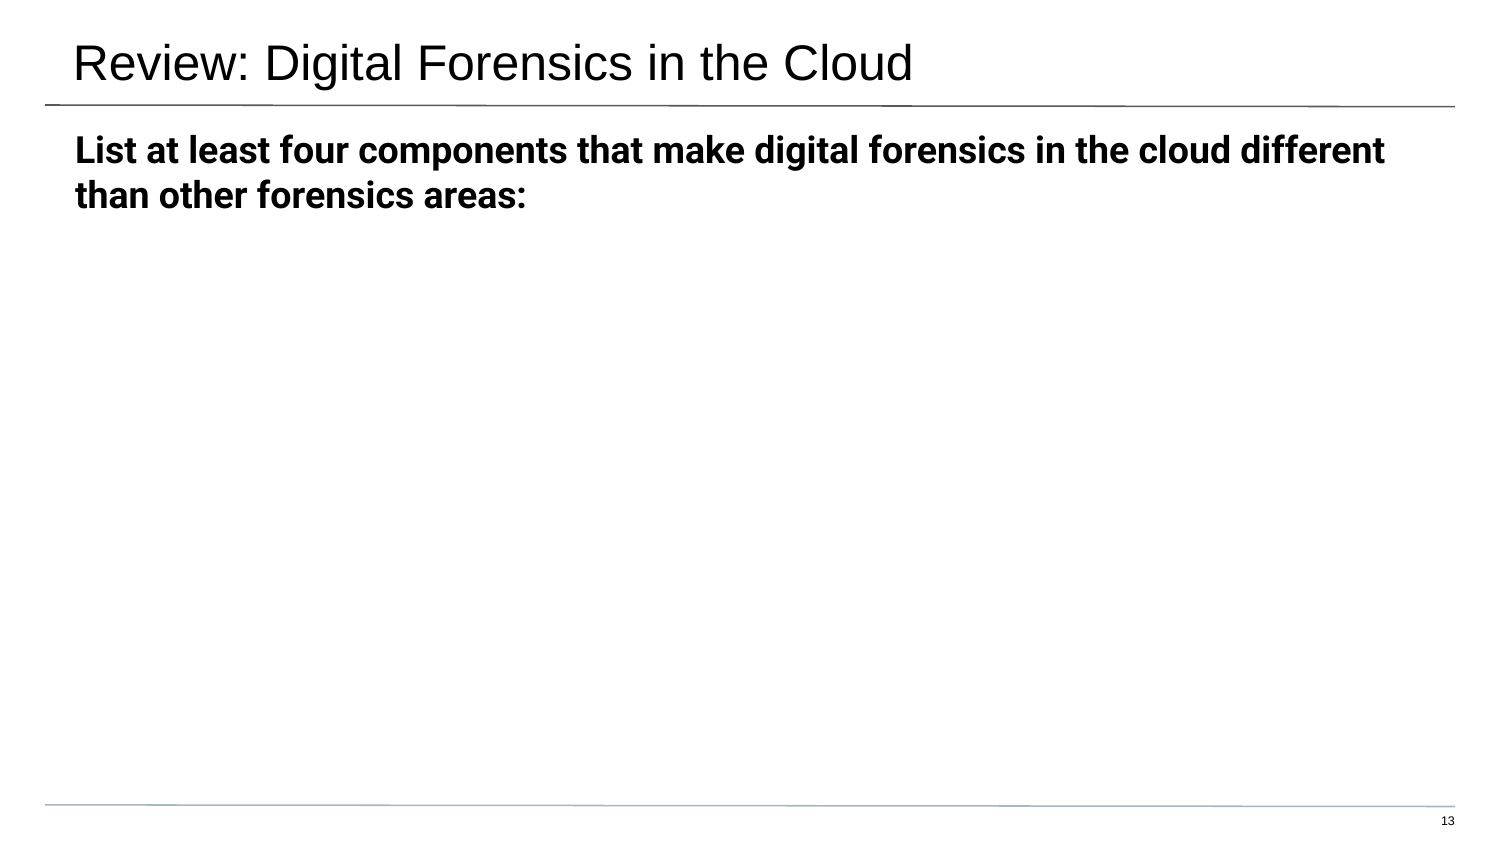

# Review: Digital Forensics in the Cloud
List at least four components that make digital forensics in the cloud different than other forensics areas:

13